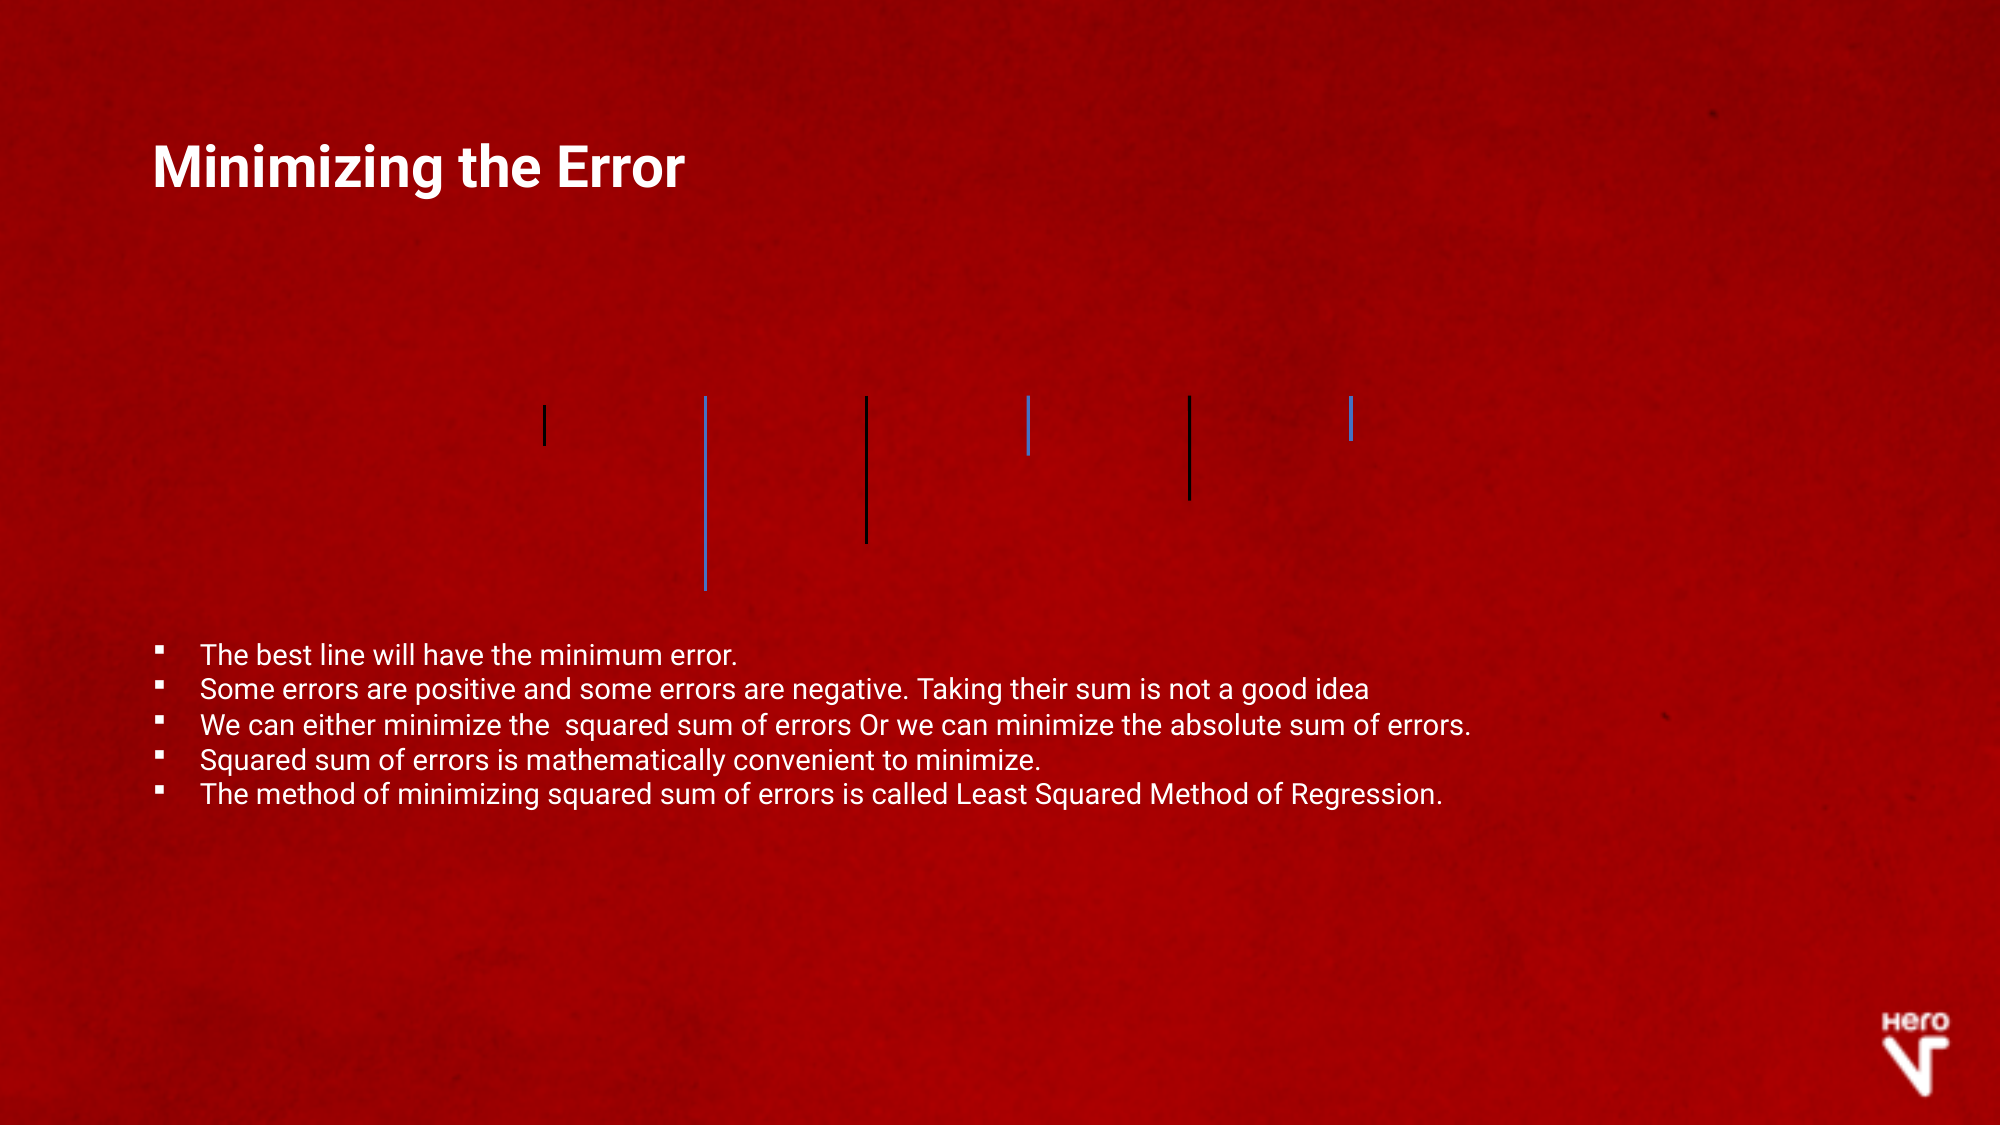

Minimizing the Error

The best line will have the minimum error.
Some errors are positive and some errors are negative. Taking their sum is not a good idea
We can either minimize the  squared sum of errors Or we can minimize the absolute sum of errors.
Squared sum of errors is mathematically convenient to minimize.
The method of minimizing squared sum of errors is called Least Squared Method of Regression.